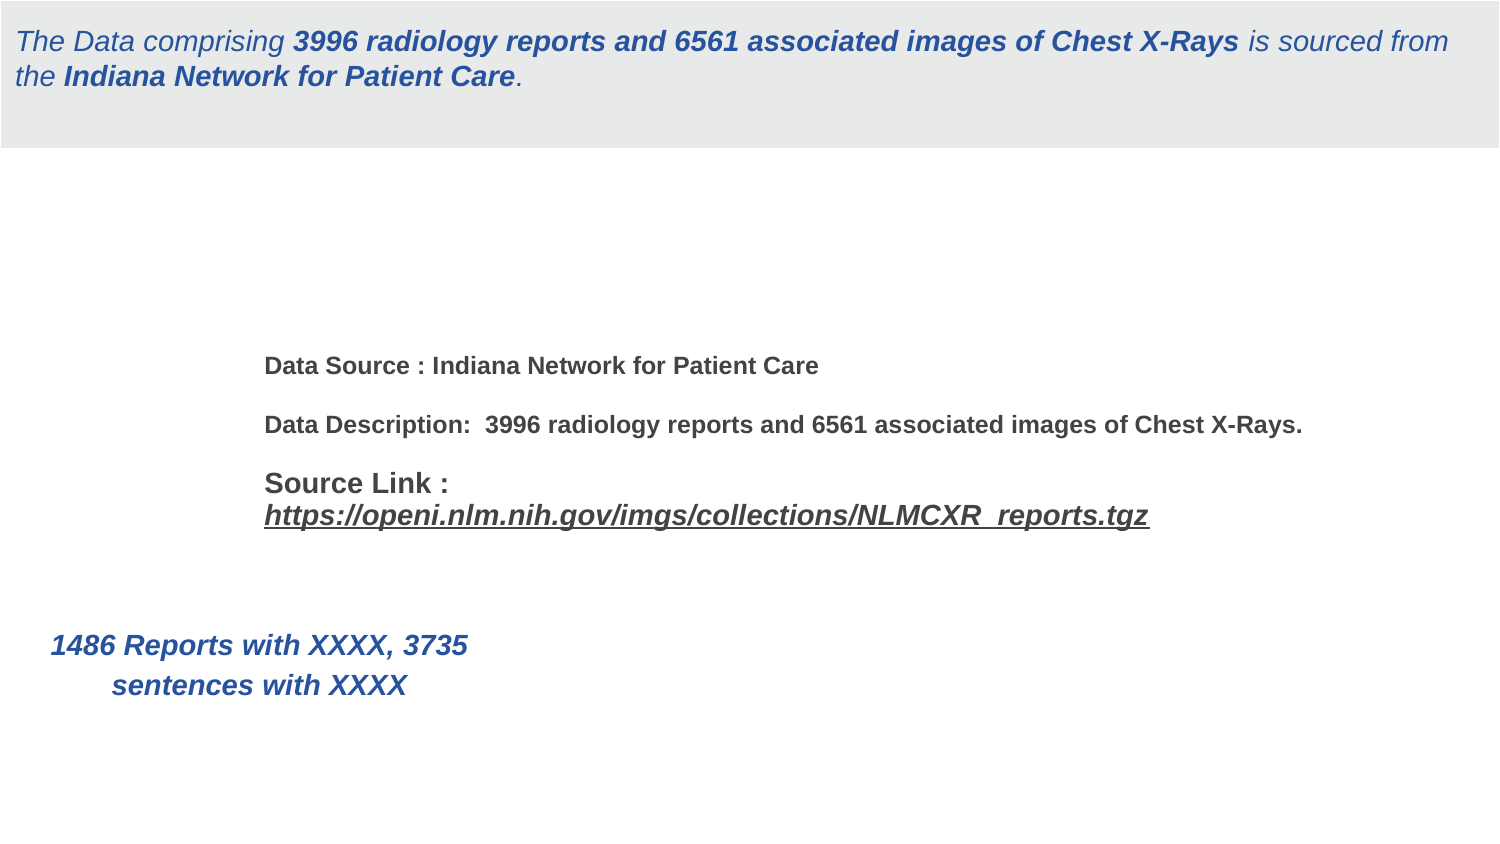

The Data comprising 3996 radiology reports and 6561 associated images of Chest X-Rays is sourced from the Indiana Network for Patient Care.

DATA OVERVIEW
Data Source : Indiana Network for Patient Care

Data Description:  3996 radiology reports and 6561 associated images of Chest X-Rays.

Source Link : https://openi.nlm.nih.gov/imgs/collections/NLMCXR_reports.tgz

1486 Reports with XXXX, 3735 sentences with XXXX